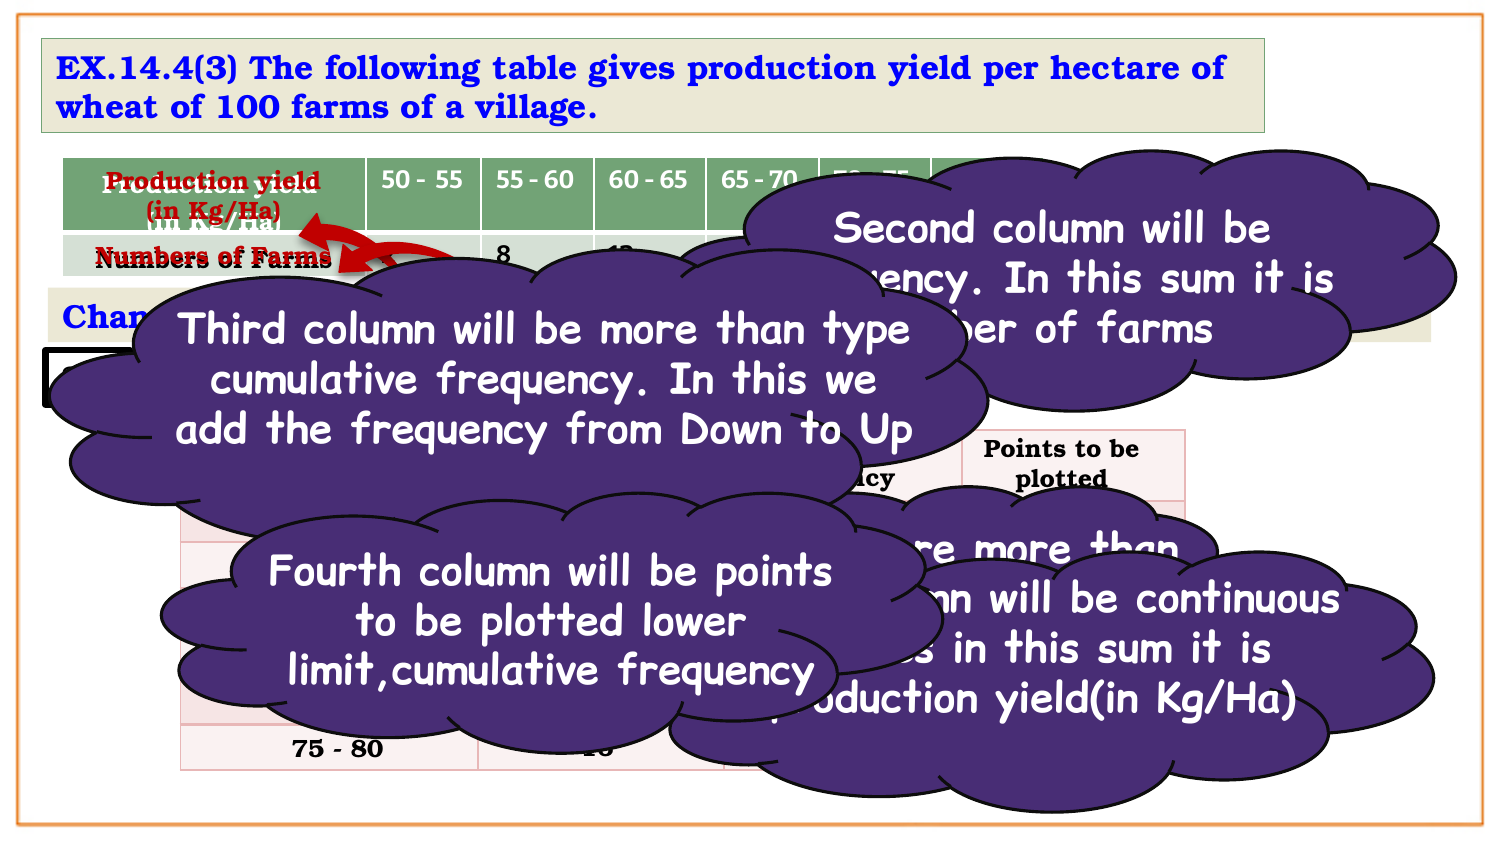

Exercise 14.4 – Q.3
EX.14.4(3) The following table gives production yield per hectare of wheat of 100 farms of a village.

Second column will be frequency. In this sum it is number of farms
| Production yield (in Kg/Ha) | 50 - 55 | 55 - 60 | 60 - 65 | 65 - 70 | 70 - 75 | 75 - 80 |
| --- | --- | --- | --- | --- | --- | --- |
| Numbers of Farms | 2 | 8 | 12 | 24 | 38 | 16 |
 Production yield
(in Kg/Ha)

Numbers of Farms

Third column will be more than type cumulative frequency. In this we add the frequency from Down to Up
Change the distribution to a more than type distribution, and draw its ogive.
more than type distribution
draw its ogive
Soln.
Sol:
Cumulative Frequency
Points to be plotted
Production yield (in Kg/Ha)
|  |  |  |  |
| --- | --- | --- | --- |
|  |  |  |  |
|  |  |  |  |
|  |  |  |  |
|  |  |  |  |
|  |  |  |  |
|  |  |  |  |
Numbers of Farms

We will prepare more than type cumulative frequency distribution table.

Fourth column will be points to be plotted lower limit,cumulative frequency
100
(50,100)
50 - 55
2
98
55 - 60
8
(55,98)

First column will be continuous classes in this sum it is production yield(in Kg/Ha)
12
(60,90)
60 - 65
90
24
65 - 70
(65,78)
78
70 - 75
38
(70,54)
54
(75,16)
16
75 - 80
16